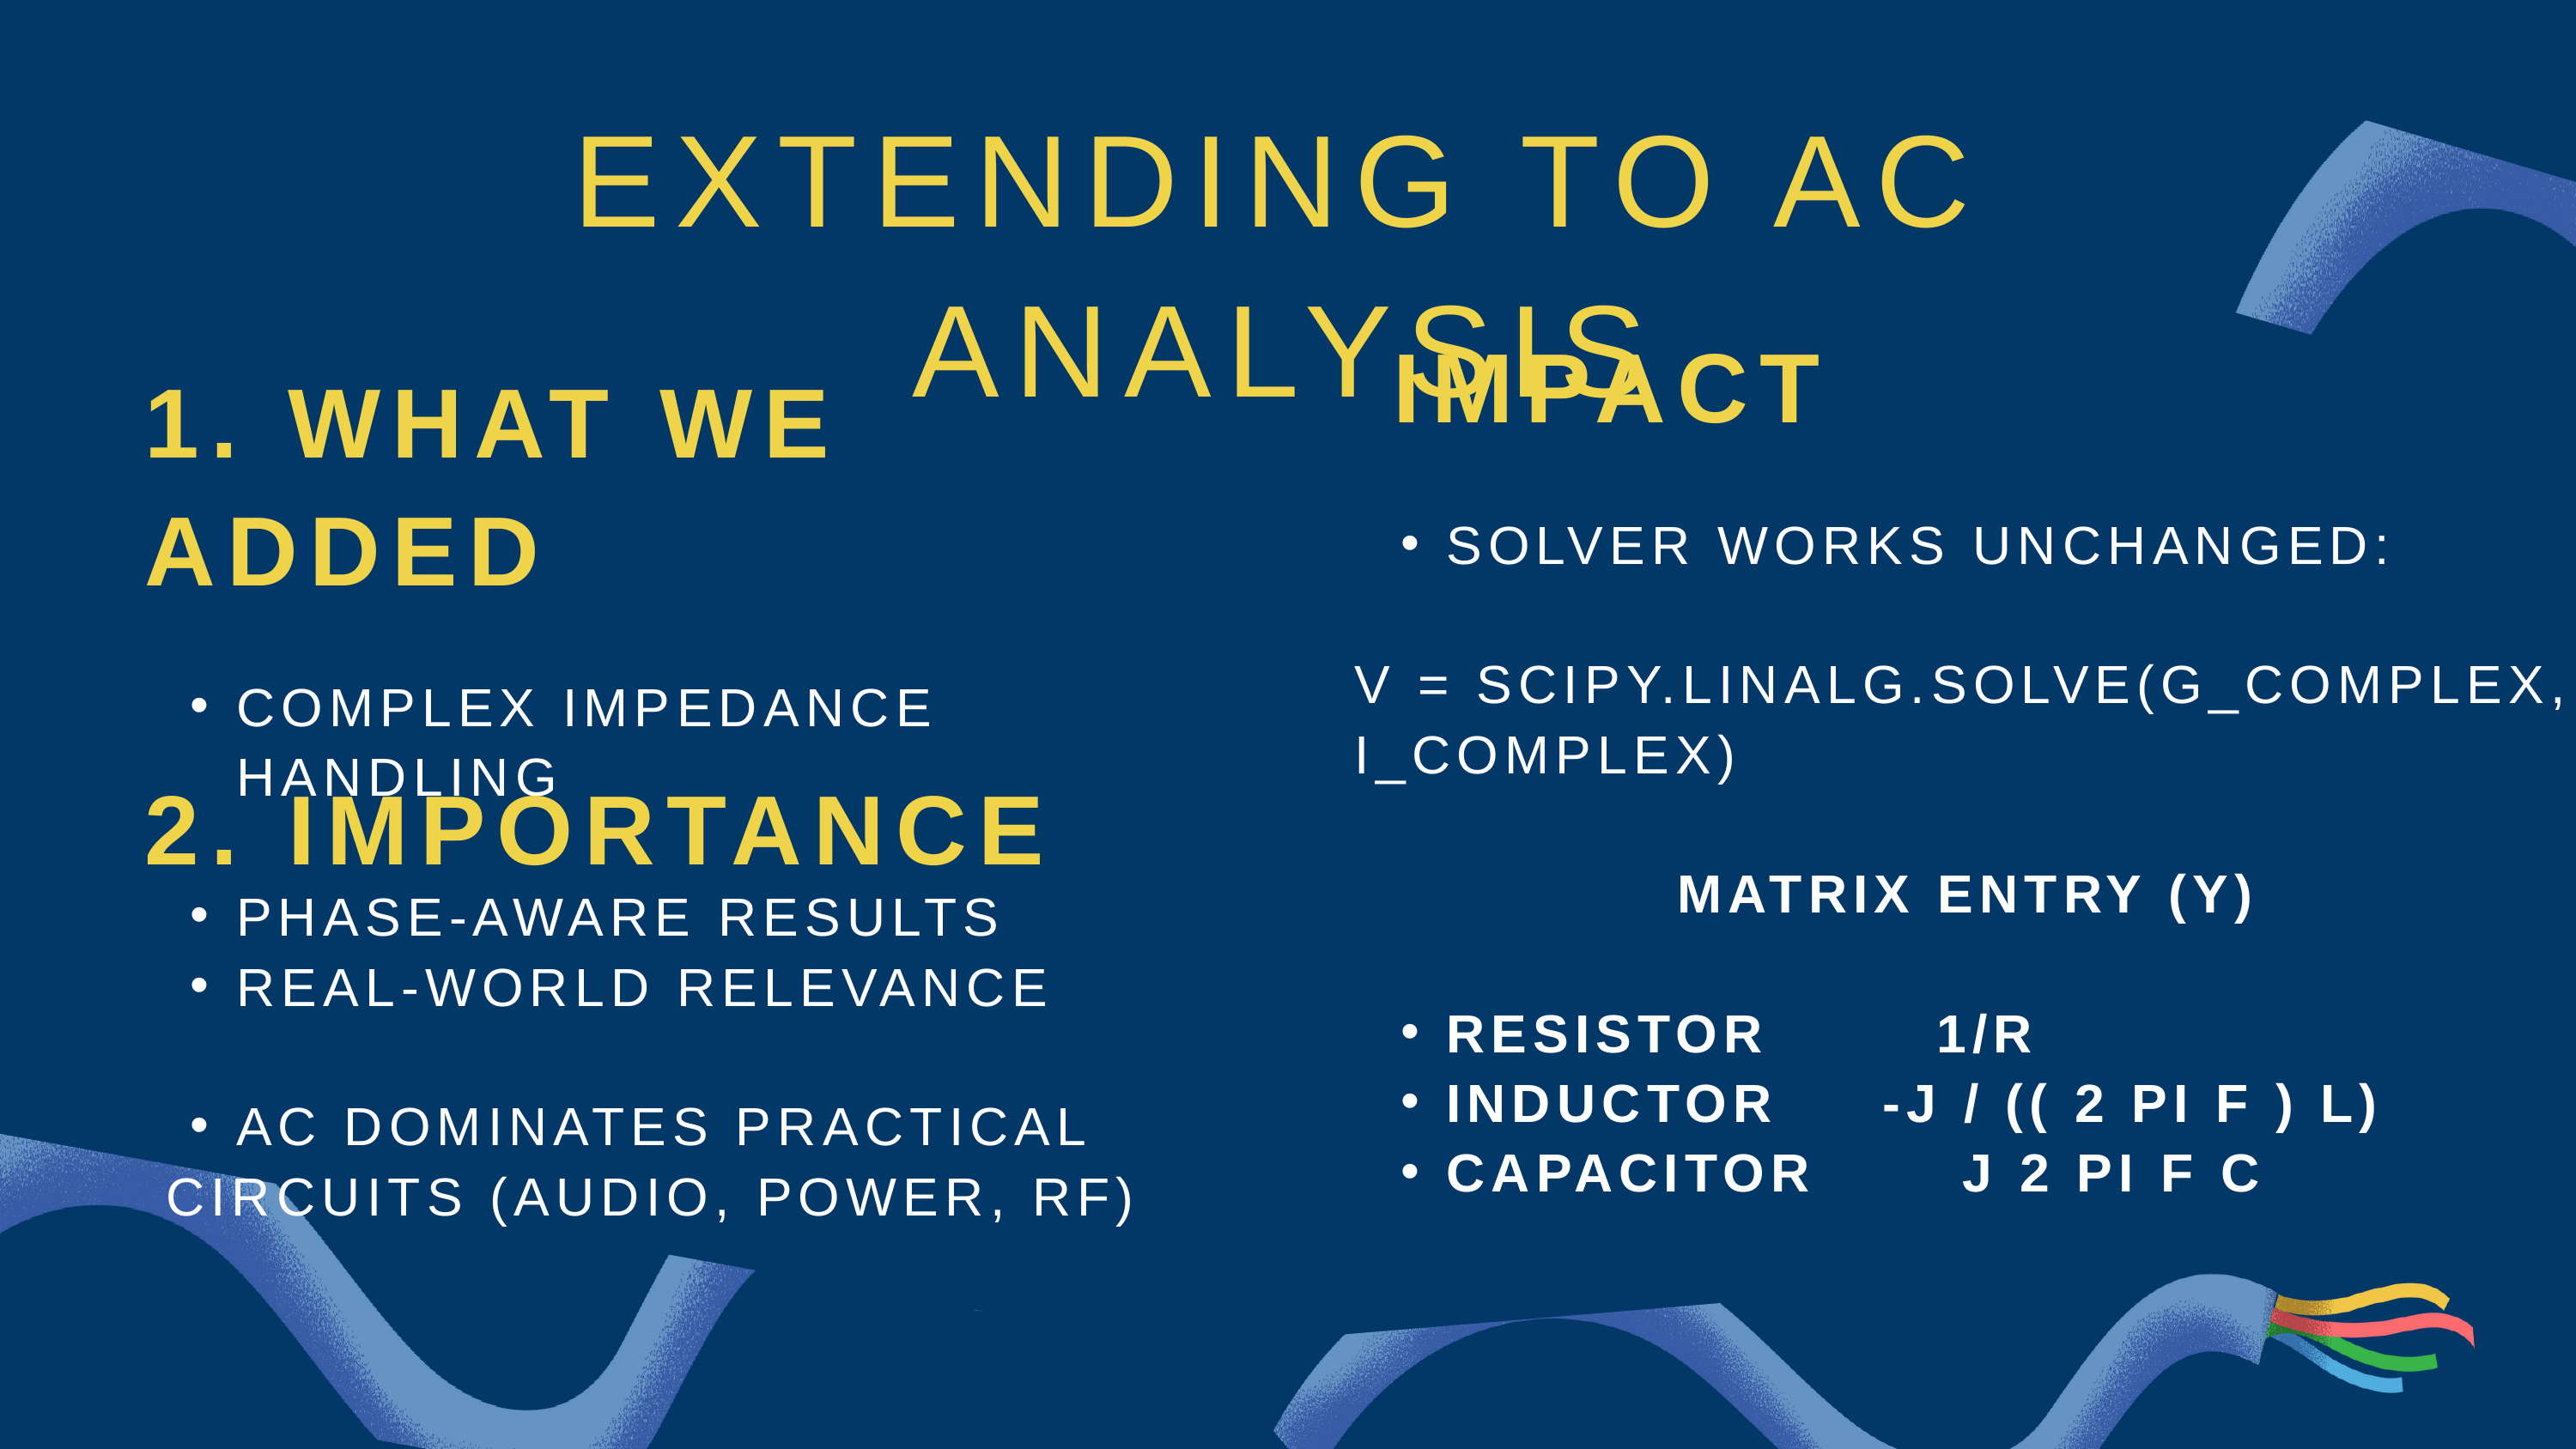

EXTENDING TO AC ANALYSIS

 IMPACT

SOLVER WORKS UNCHANGED:

V = SCIPY.LINALG.SOLVE(G_COMPLEX, I_COMPLEX)

MATRIX ENTRY (Y)

RESISTOR        1/R
INDUCTOR     -J / (( 2 PI F ) L)
CAPACITOR       J 2 PI F C

1. WHAT WE ADDED

COMPLEX IMPEDANCE HANDLING

PHASE-AWARE RESULTS

2. IMPORTANCE

REAL-WORLD RELEVANCE

AC DOMINATES PRACTICAL
 CIRCUITS (AUDIO, POWER, RF)